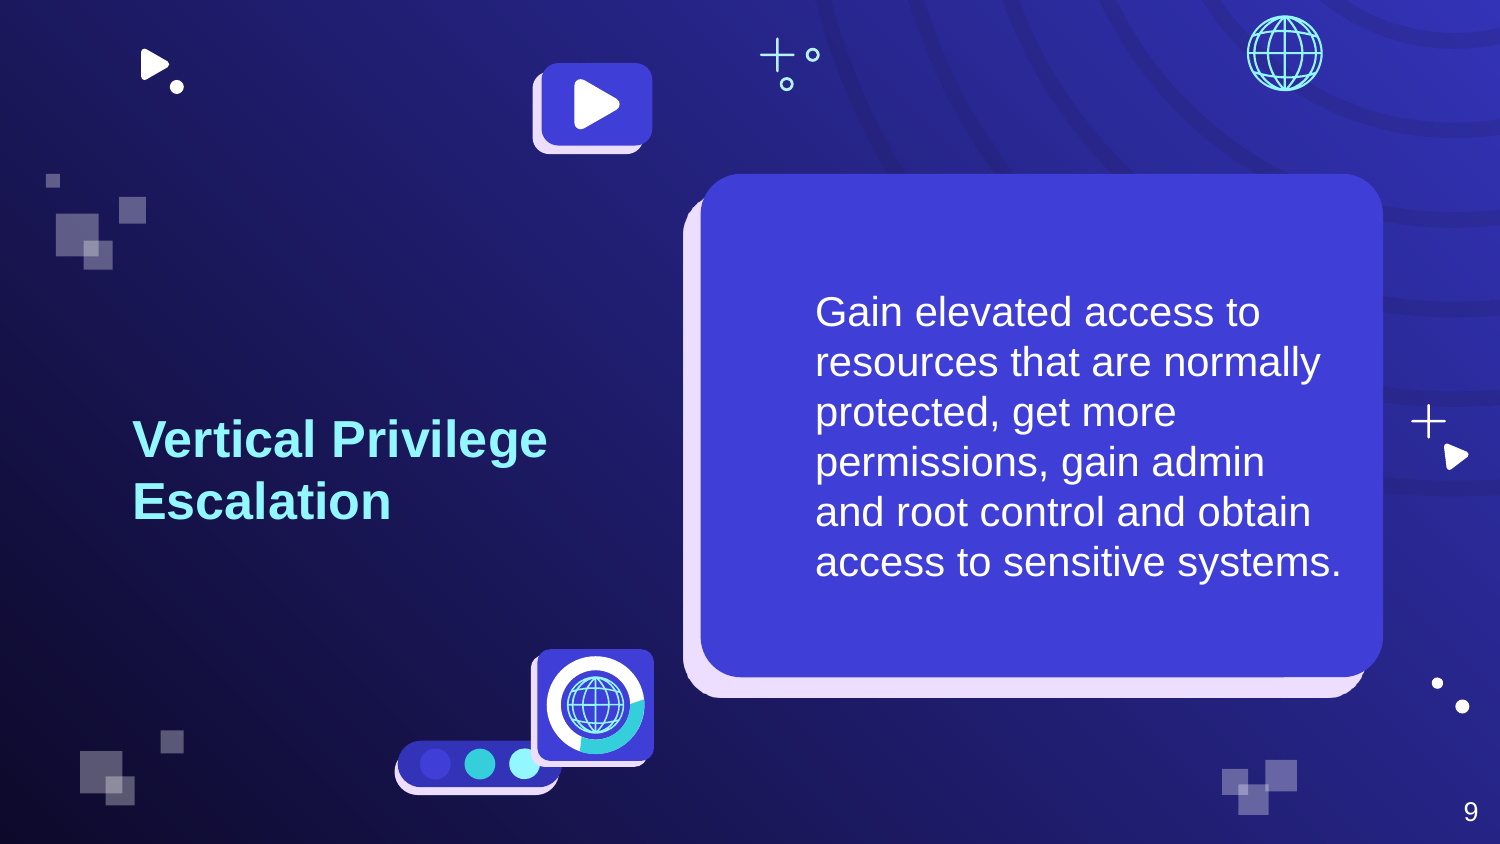

Gain elevated access to resources that are normally protected, get more permissions, gain admin and root control and obtain access to sensitive systems.
# Vertical Privilege Escalation

9